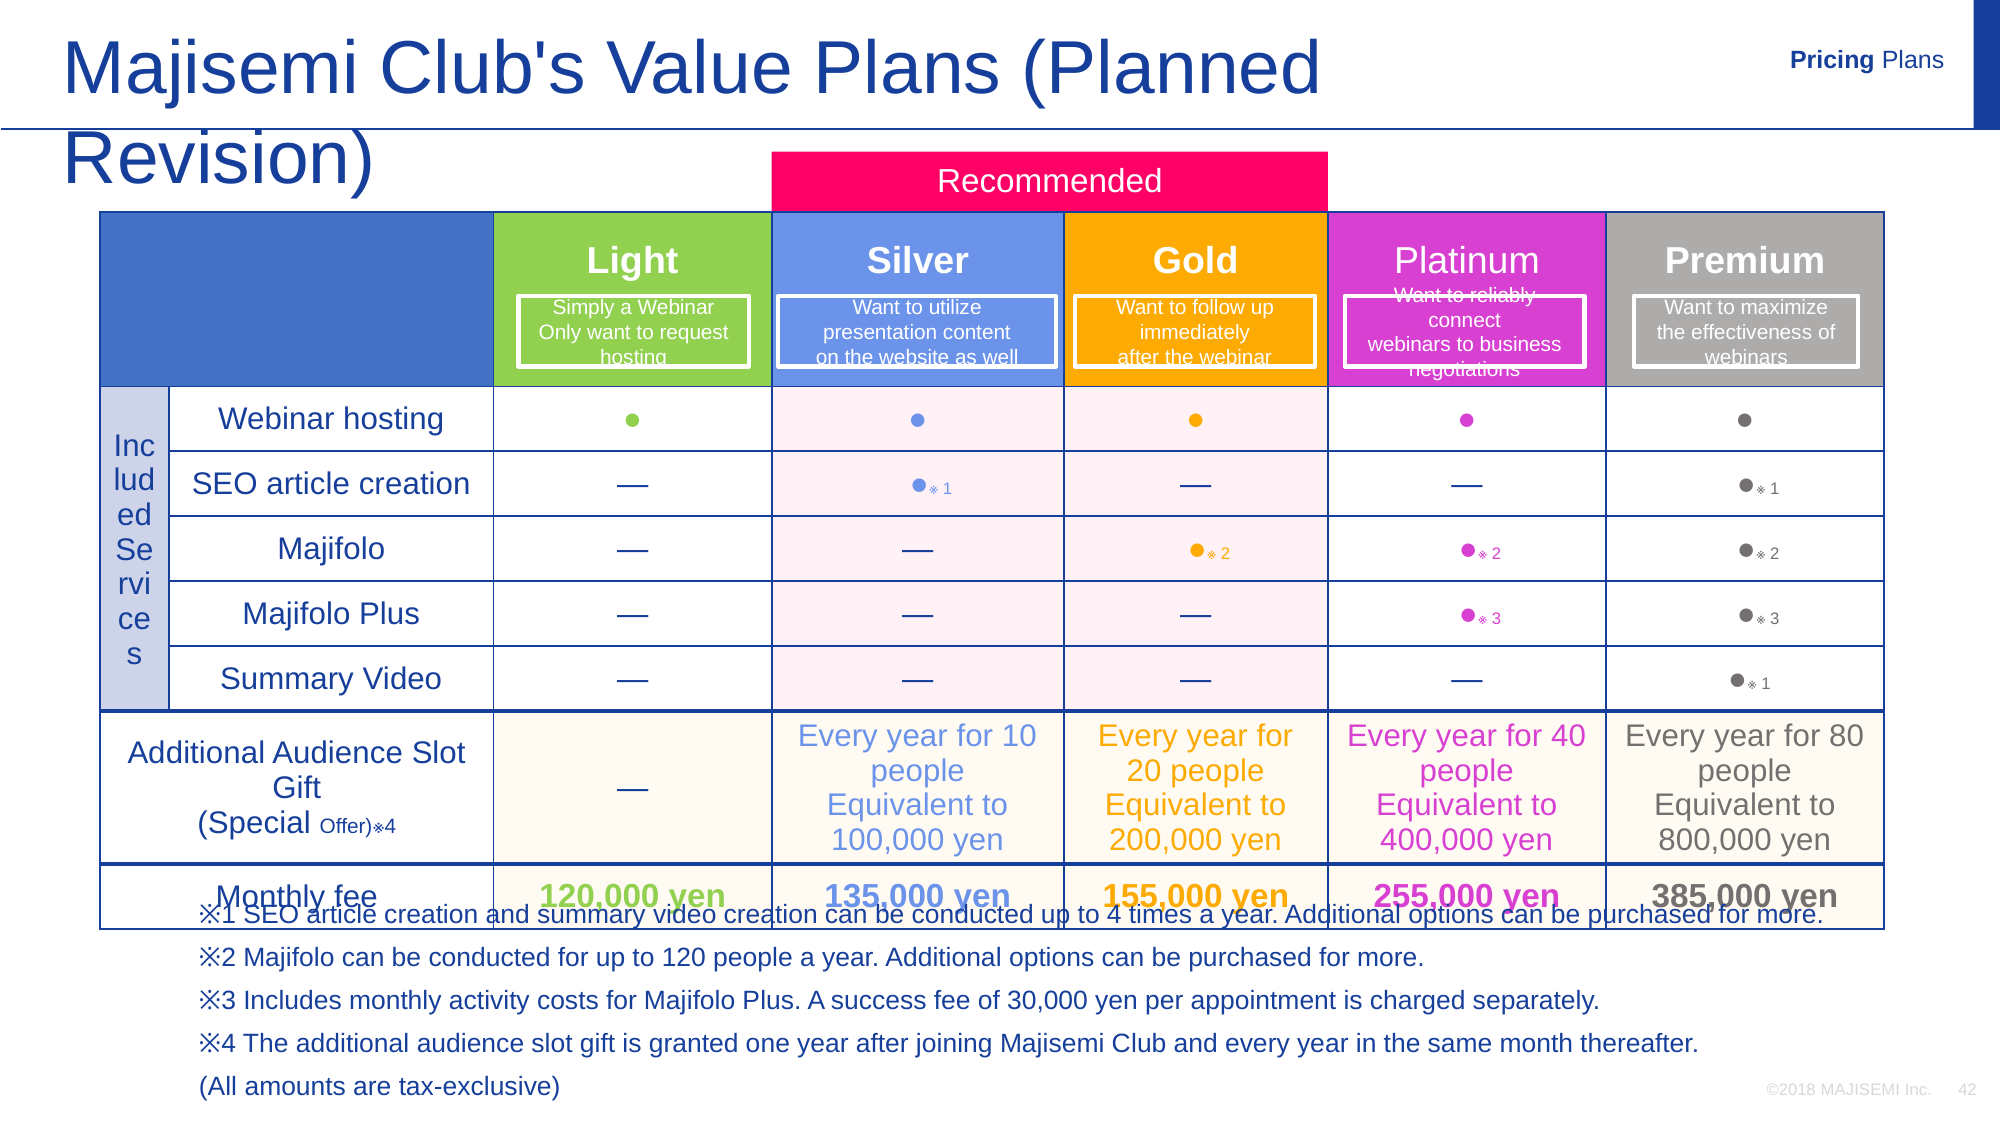

Majisemi Club's Value Plans (Planned Revision)
Pricing Plans
Recommended
|  |  | Light | Silver | Gold | Platinum | Premium |
| --- | --- | --- | --- | --- | --- | --- |
| Included Services | Webinar hosting | ● | ● | ● | ● | ● |
|  | SEO article creation | ― | ●※1 | ― | ― | ●※1 |
|  | Majifolo | ― | ― | ●※2 | ●※2 | ●※2 |
|  | Majifolo Plus | ― | ― | ― | ●※3 | ●※3 |
|  | Summary Video | ― | ― | ― | ― | ●※1 |
| Additional Audience Slot Gift (Special Offer)※4 |  | ― | Every year for 10 people Equivalent to 100,000 yen | Every year for 20 people Equivalent to 200,000 yen | Every year for 40 people Equivalent to 400,000 yen | Every year for 80 people Equivalent to 800,000 yen |
| Monthly fee |  | 120,000 yen | 135,000 yen | 155,000 yen | 255,000 yen | 385,000 yen |
Simply a Webinar
Only want to request hosting
Want to utilize presentation content
on the website as well
Want to follow up immediately
after the webinar
Want to reliably connect
webinars to business negotiations
Want to maximize
the effectiveness of webinars
※1 SEO article creation and summary video creation can be conducted up to 4 times a year. Additional options can be purchased for more.
※2 Majifolo can be conducted for up to 120 people a year. Additional options can be purchased for more.
※3 Includes monthly activity costs for Majifolo Plus. A success fee of 30,000 yen per appointment is charged separately.
※4 The additional audience slot gift is granted one year after joining Majisemi Club and every year in the same month thereafter.
(All amounts are tax-exclusive)
©2018 MAJISEMI Inc.
42